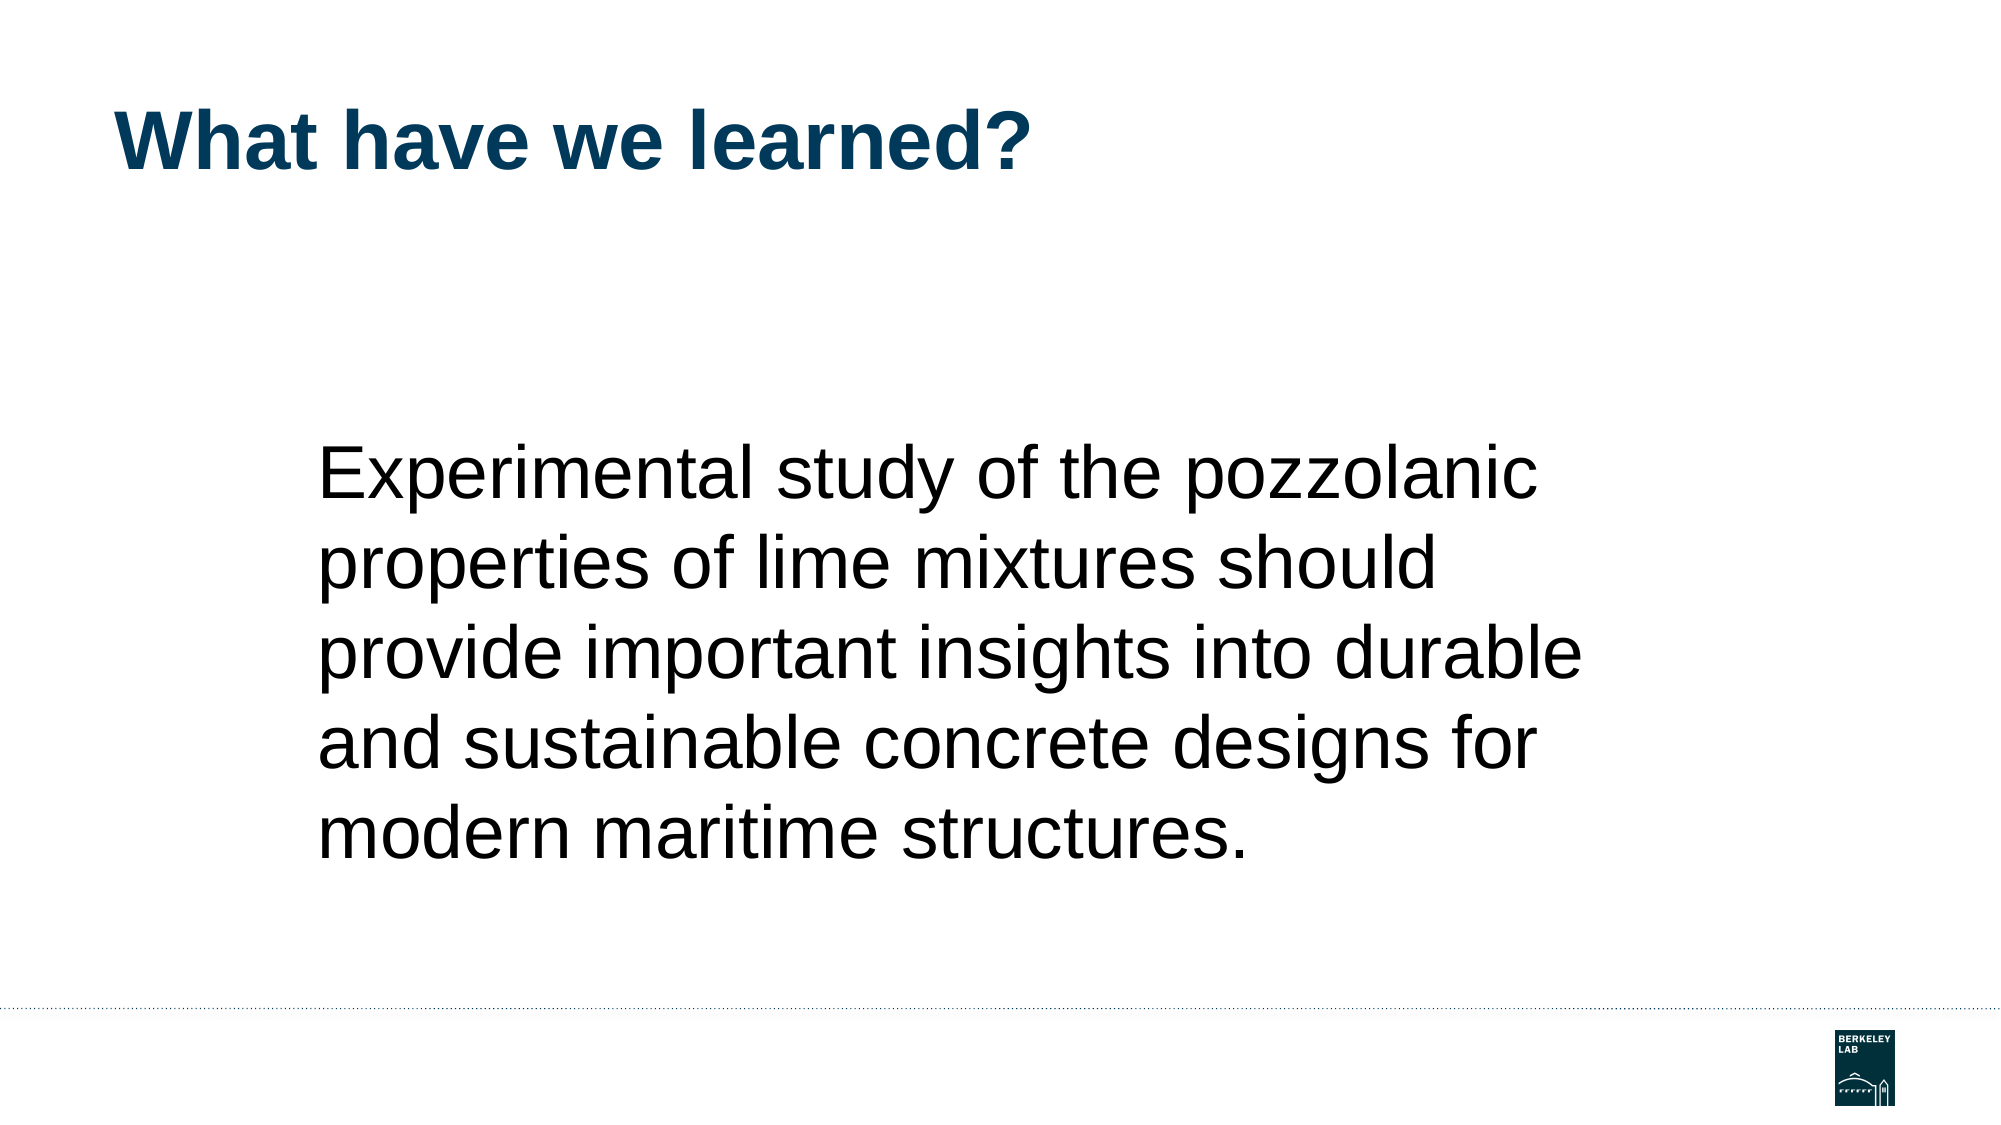

# What have we learned?
Experimental study of the pozzolanic properties of lime mixtures should provide important insights into durable and sustainable concrete designs for modern maritime structures.